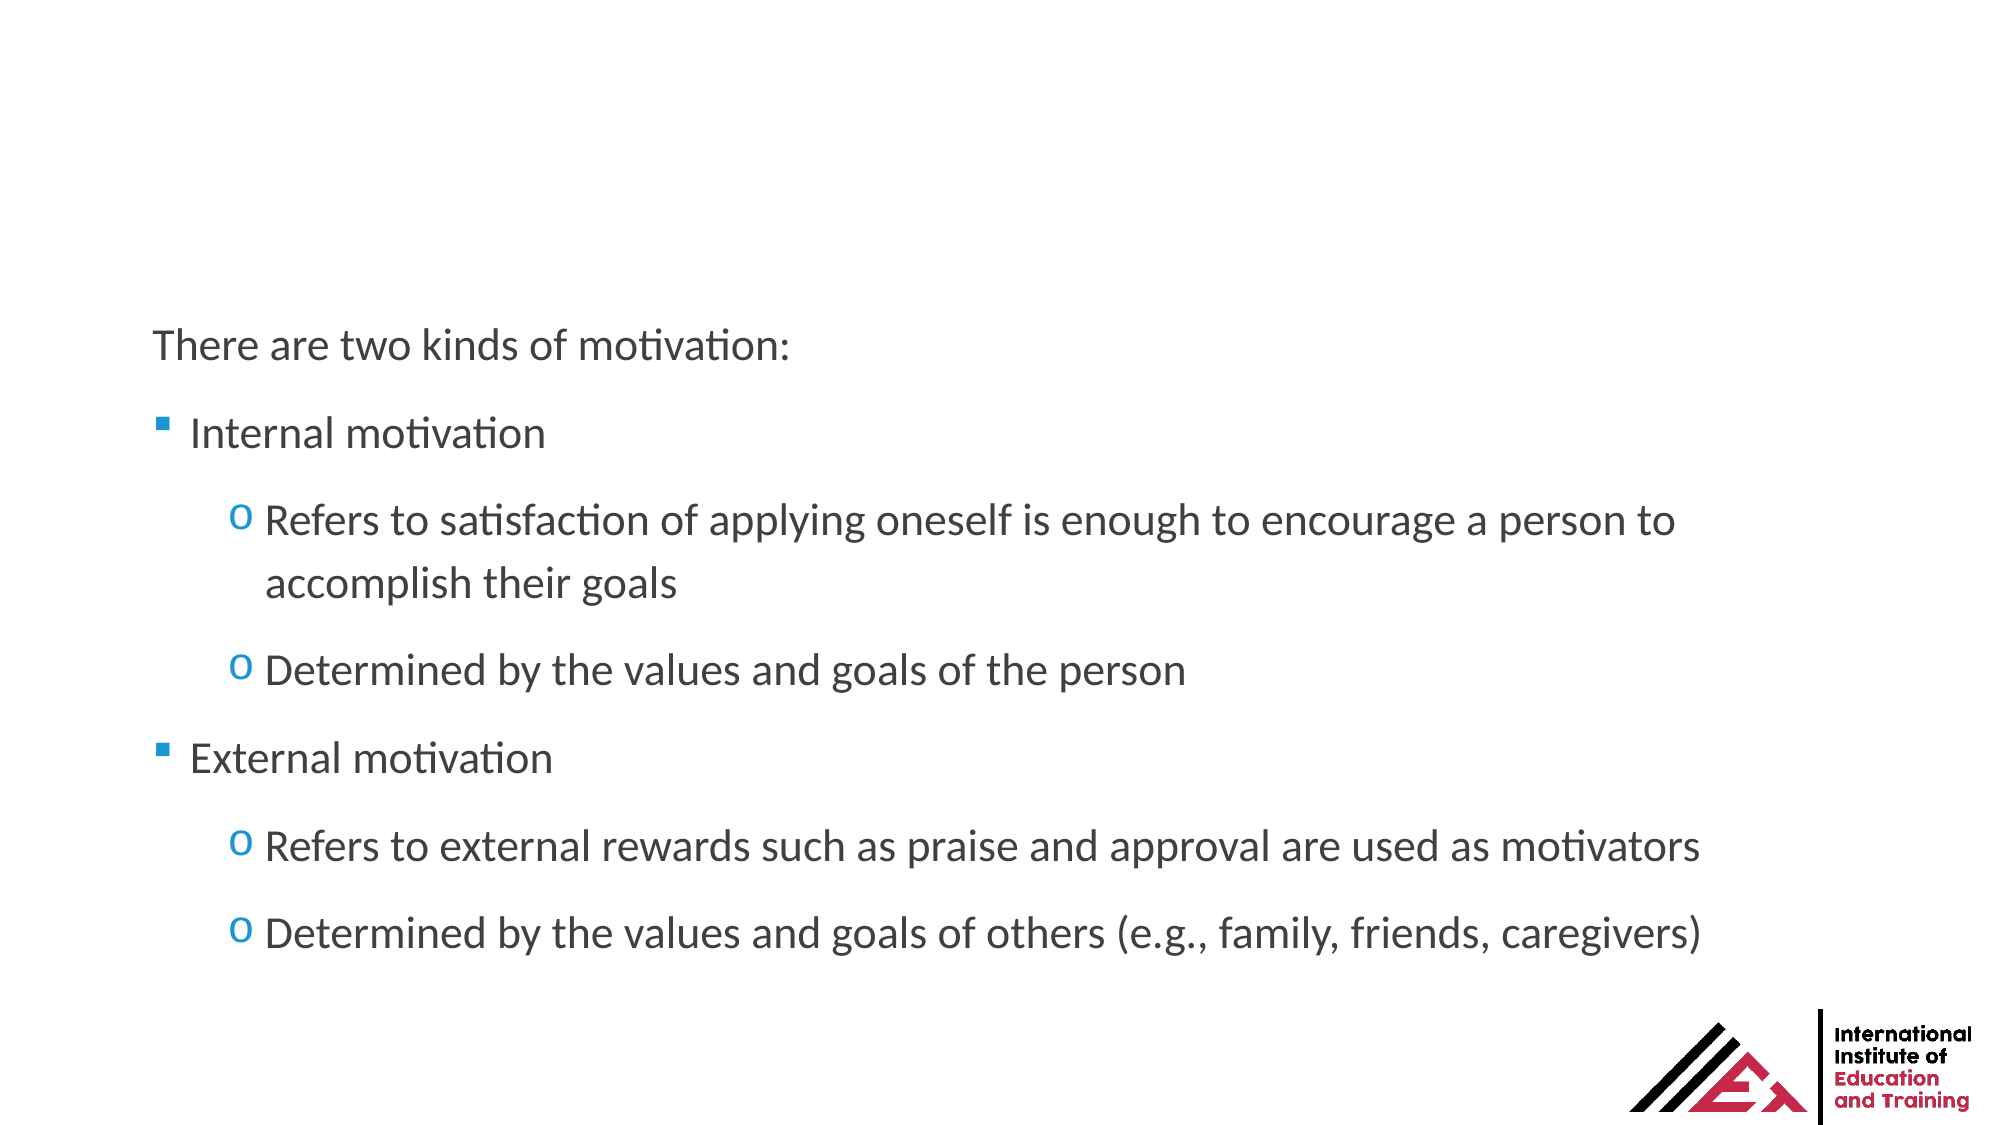

There are two kinds of motivation:
Internal motivation
Refers to satisfaction of applying oneself is enough to encourage a person to accomplish their goals
Determined by the values and goals of the person
External motivation
Refers to external rewards such as praise and approval are used as motivators
Determined by the values and goals of others (e.g., family, friends, caregivers)